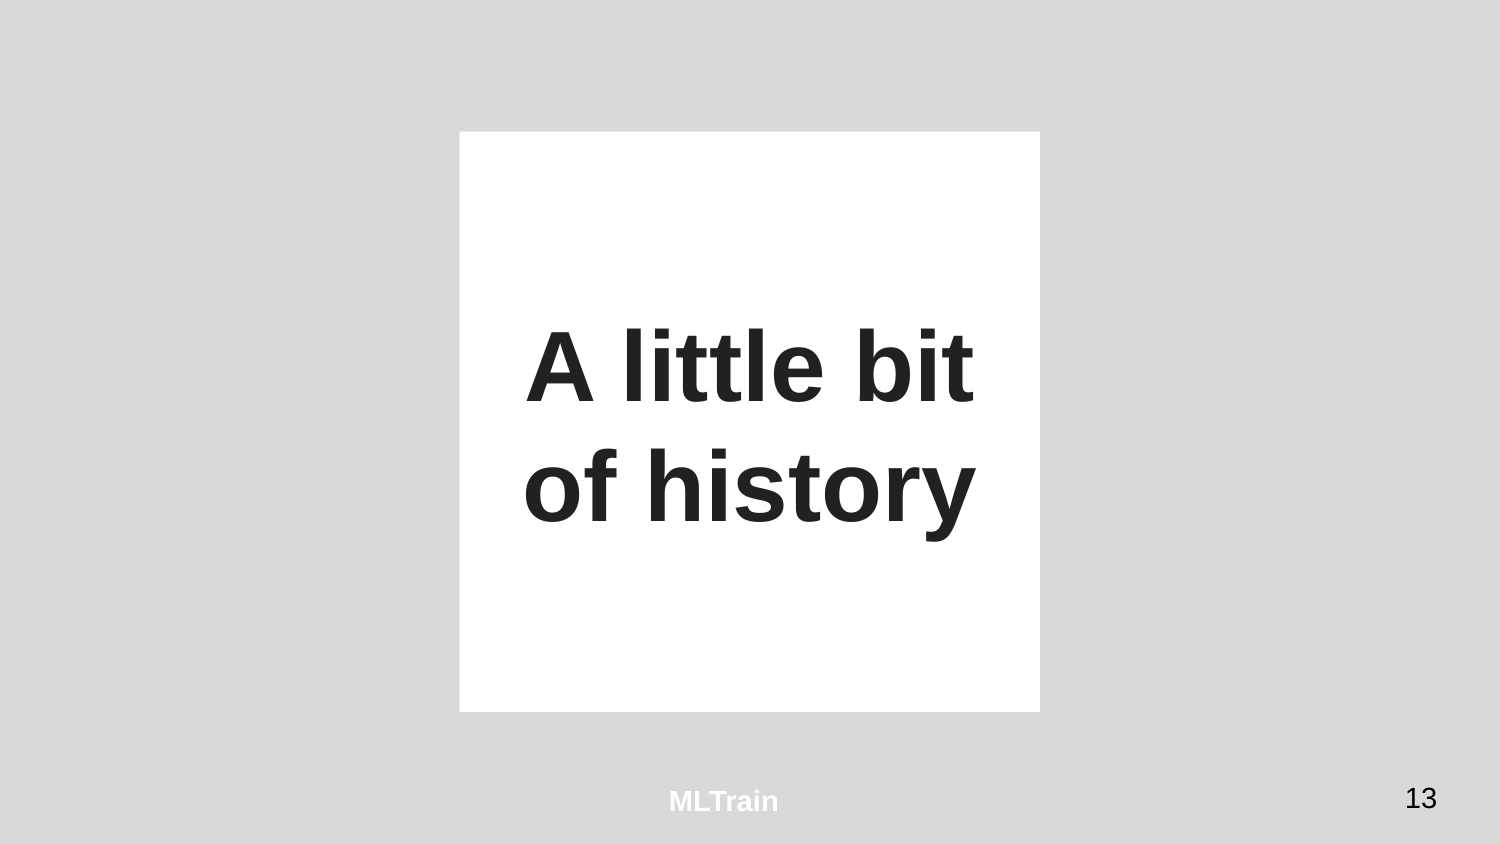

# A little bit of history
13